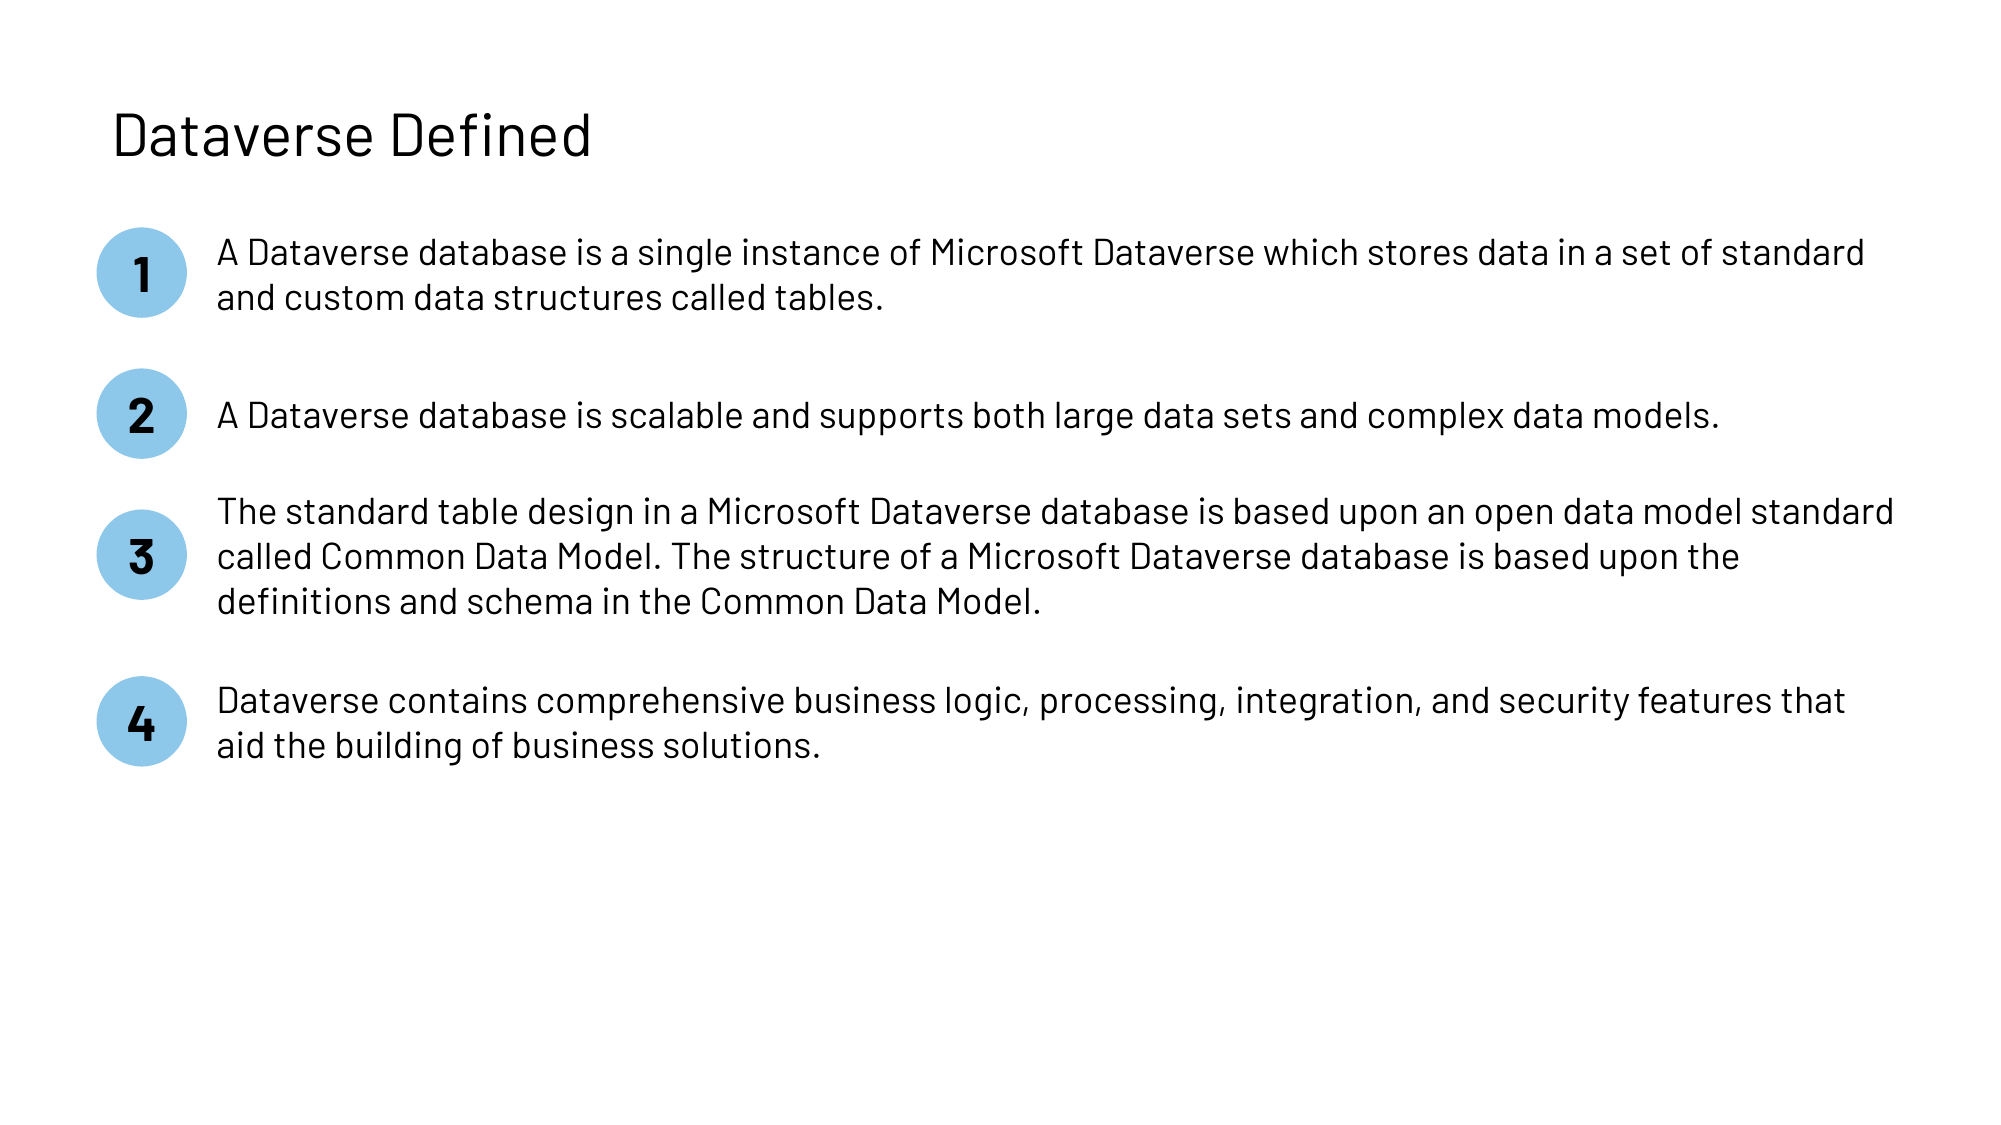

# Dataverse Defined
A Dataverse database is a single instance of Microsoft Dataverse which stores data in a set of standard and custom data structures called tables.
1
2
A Dataverse database is scalable and supports both large data sets and complex data models.
The standard table design in a Microsoft Dataverse database is based upon an open data model standard called Common Data Model. The structure of a Microsoft Dataverse database is based upon the definitions and schema in the Common Data Model.
3
Dataverse contains comprehensive business logic, processing, integration, and security features that aid the building of business solutions.
4